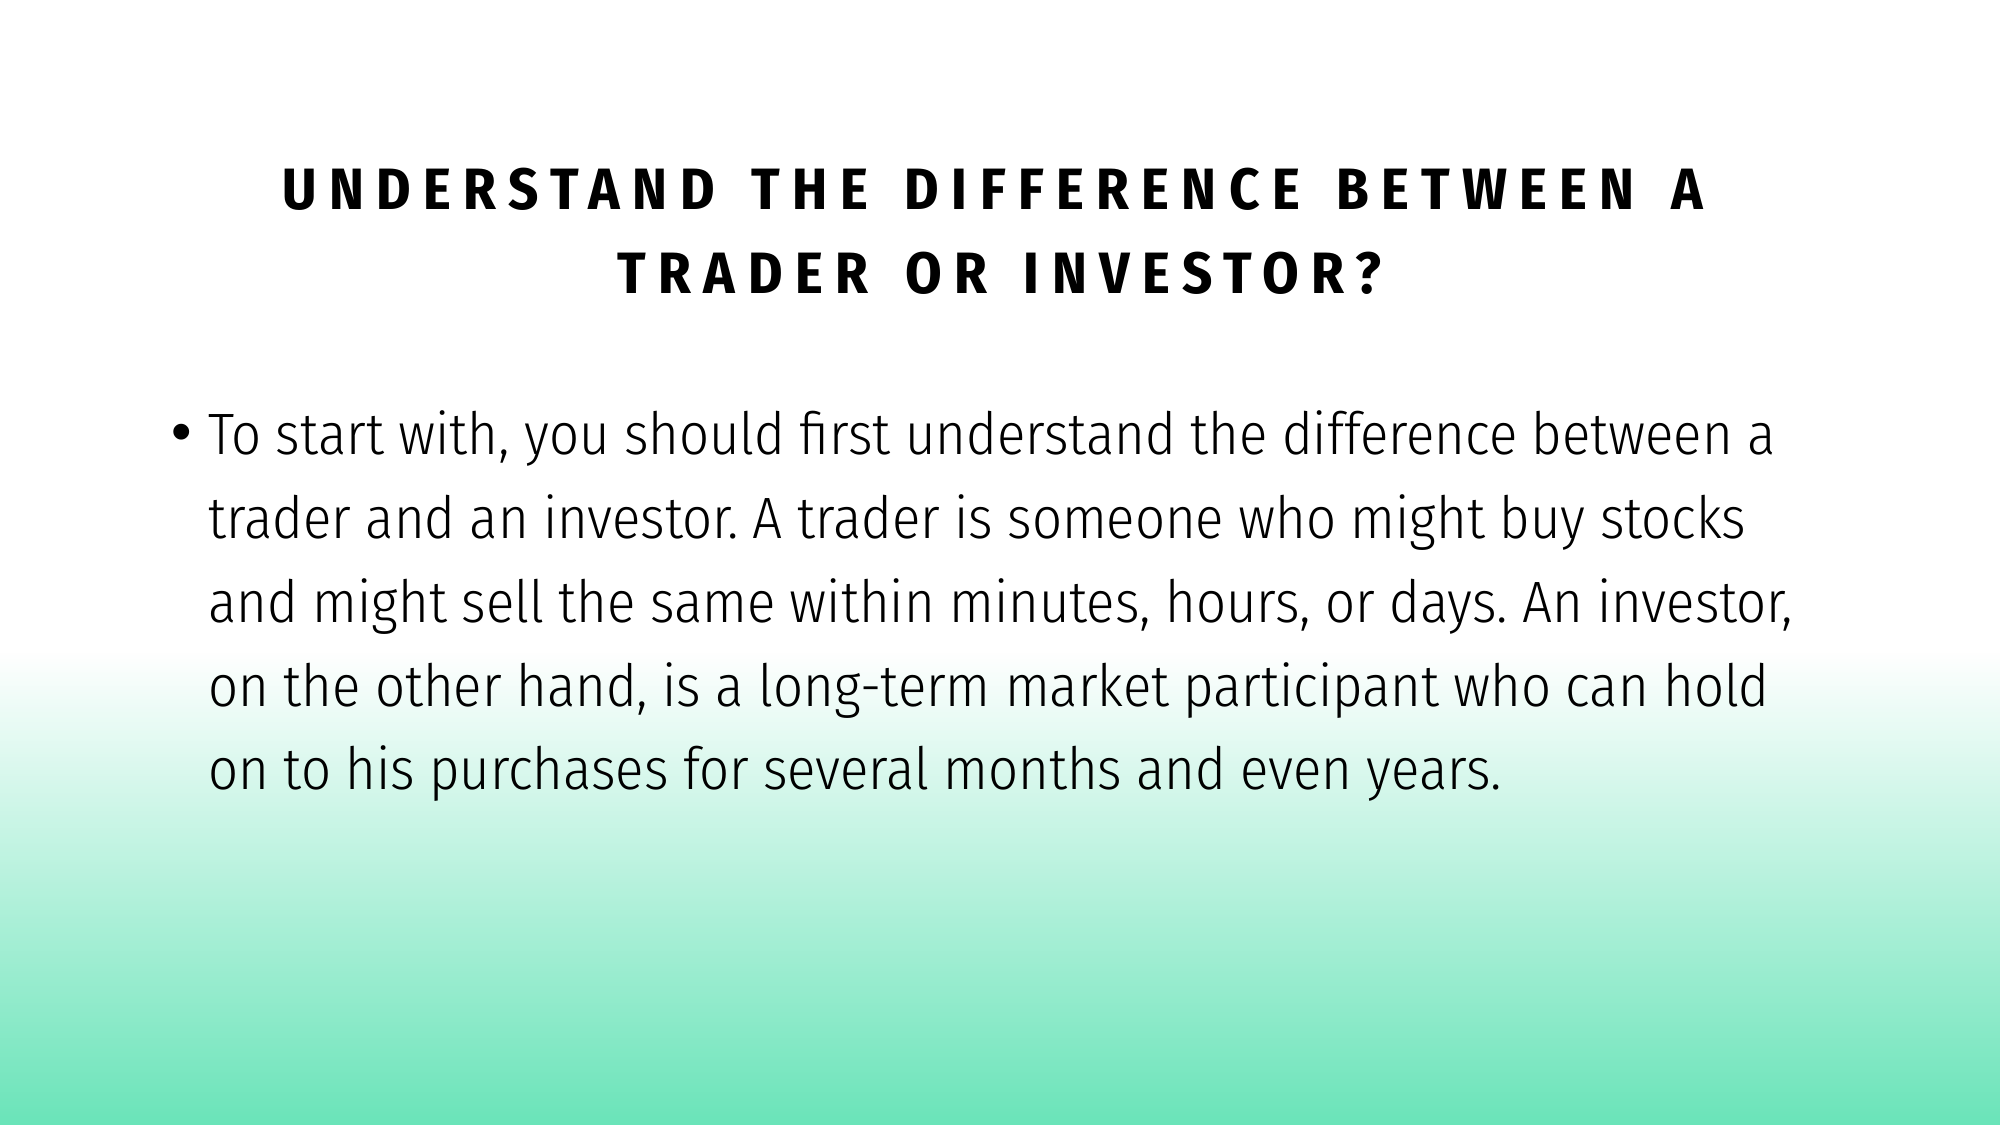

# UNDERSTAND THE DIFFERENCE BETWEEN A TRADER OR INVESTOR?
To start with, you should first understand the difference between a trader and an investor. A trader is someone who might buy stocks and might sell the same within minutes, hours, or days. An investor, on the other hand, is a long-term market participant who can hold on to his purchases for several months and even years.